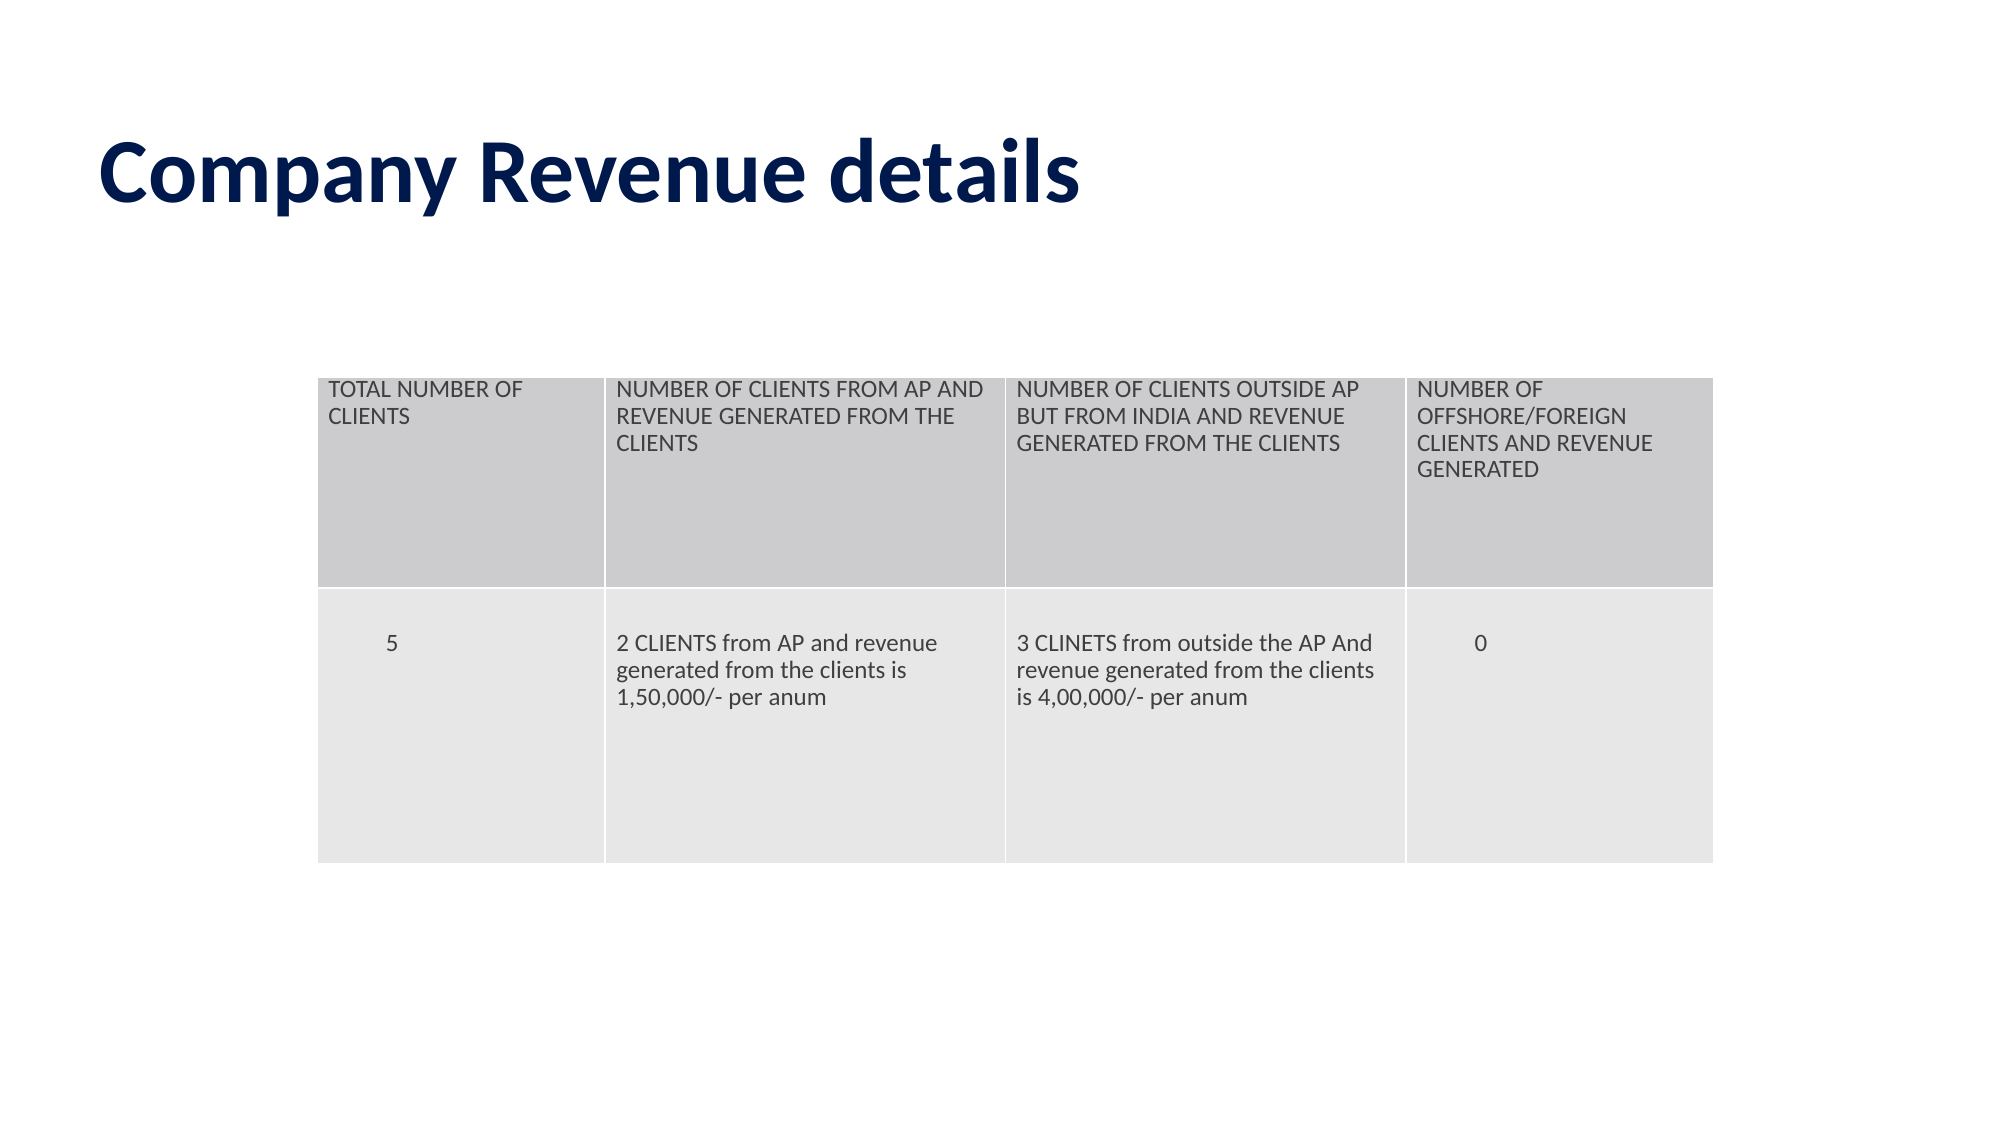

# Company Revenue details
| TOTAL NUMBER OF CLIENTS | NUMBER OF CLIENTS FROM AP AND REVENUE GENERATED FROM THE CLIENTS | NUMBER OF CLIENTS OUTSIDE AP BUT FROM INDIA AND REVENUE GENERATED FROM THE CLIENTS | NUMBER OF OFFSHORE/FOREIGN CLIENTS AND REVENUE GENERATED |
| --- | --- | --- | --- |
| 5 | 2 CLIENTS from AP and revenue generated from the clients is 1,50,000/- per anum | 3 CLINETS from outside the AP And revenue generated from the clients is 4,00,000/- per anum | 0 |